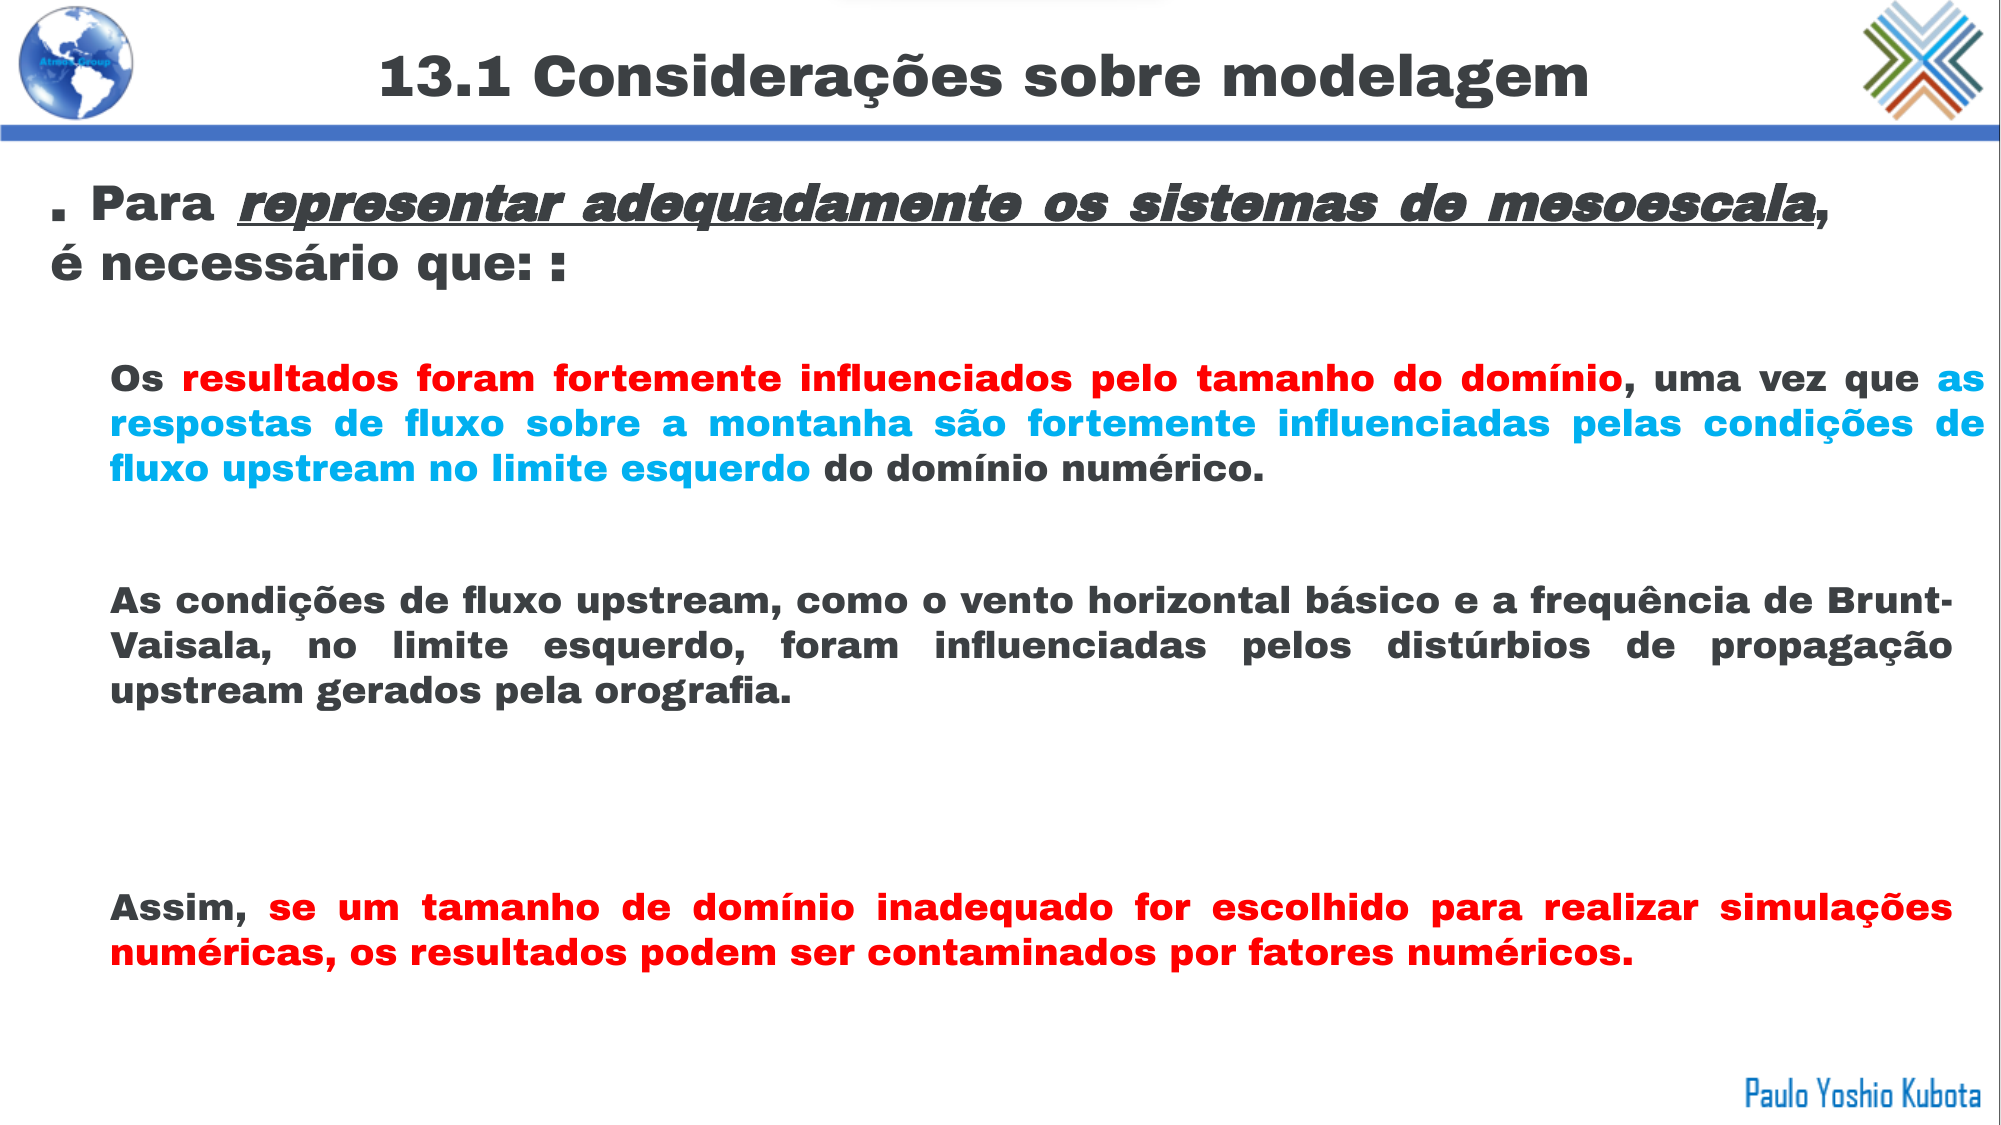

13.1 Considerações sobre modelagem
. Para representar adequadamente os sistemas de mesoescala, é necessário que: :
Os resultados foram fortemente influenciados pelo tamanho do domínio, uma vez que as respostas de fluxo sobre a montanha são fortemente influenciadas pelas condições de fluxo upstream no limite esquerdo do domínio numérico.
As condições de fluxo upstream, como o vento horizontal básico e a frequência de Brunt-Vaisala, no limite esquerdo, foram influenciadas pelos distúrbios de propagação upstream gerados pela orografia.
Assim, se um tamanho de domínio inadequado for escolhido para realizar simulações numéricas, os resultados podem ser contaminados por fatores numéricos.